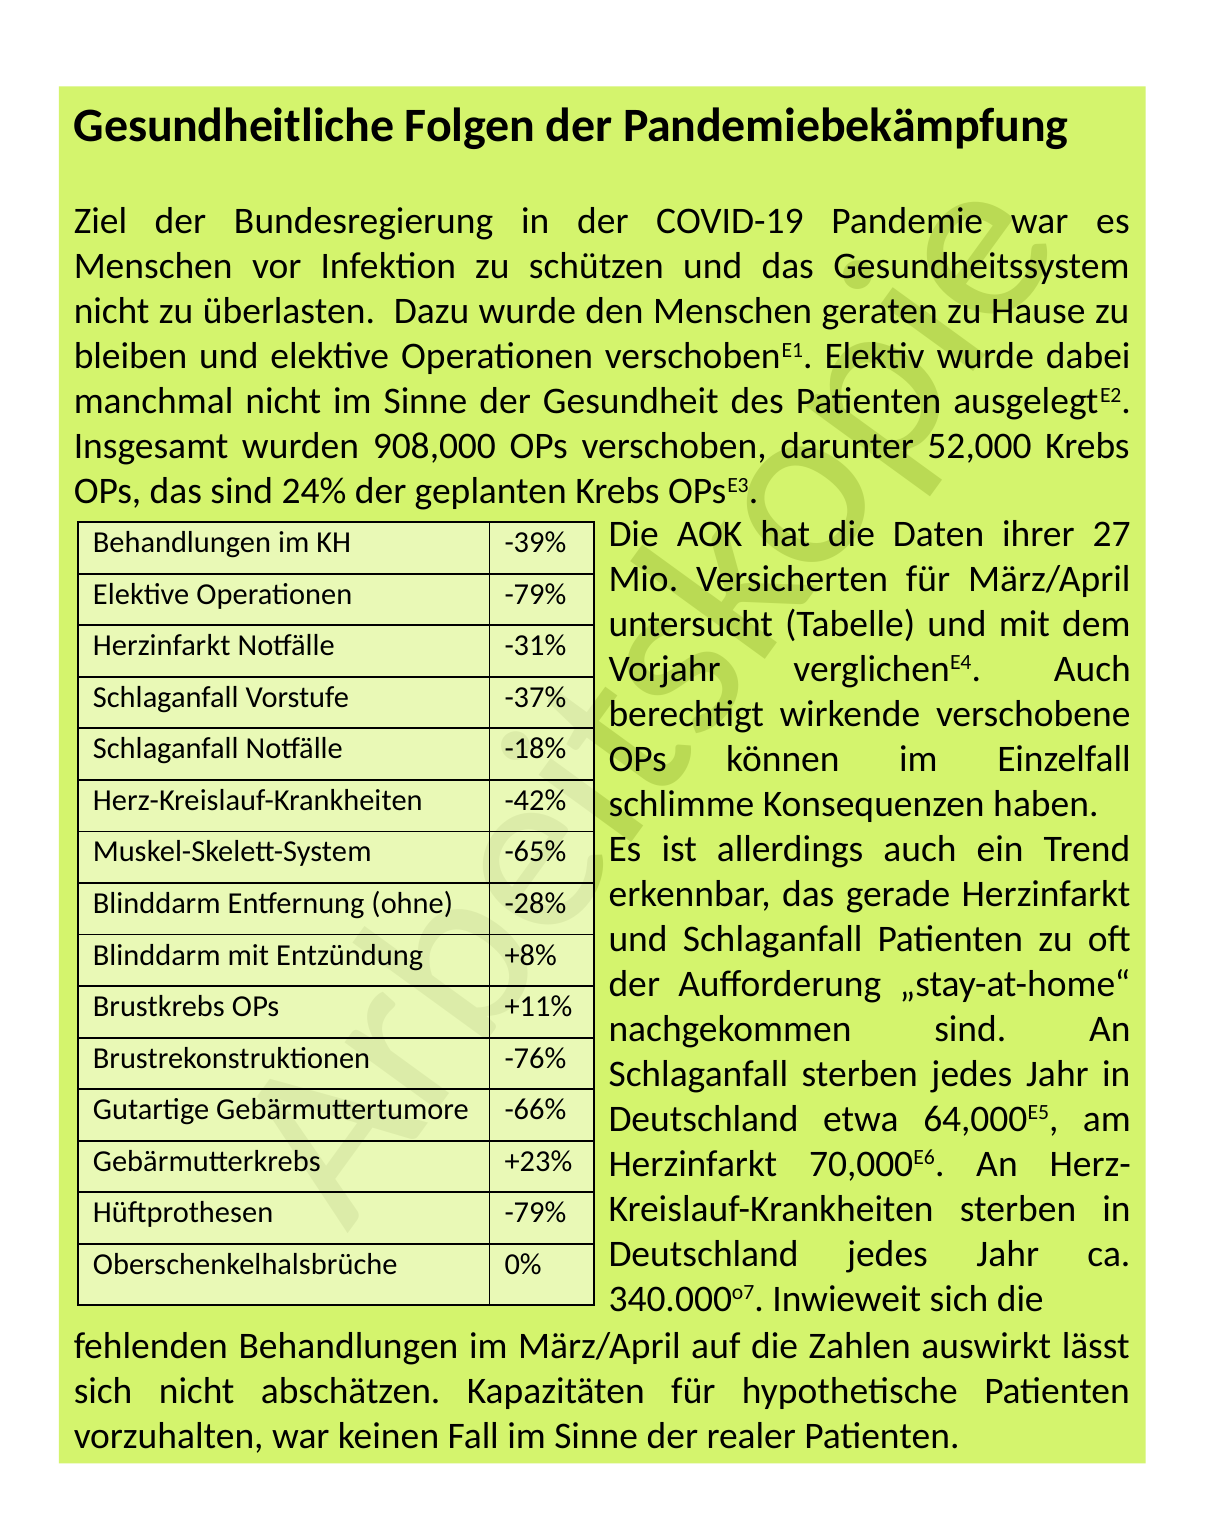

Gesundheitliche Folgen der Pandemiebekämpfung

Ziel der Bundesregierung in der COVID-19 Pandemie war es Menschen vor Infektion zu schützen und das Gesundheitssystem nicht zu überlasten.  Dazu wurde den Menschen geraten zu Hause zu bleiben und elektive Operationen verschobenE1. Elektiv wurde dabei manchmal nicht im Sinne der Gesundheit des Patienten ausgelegtE2. Insgesamt wurden 908,000 OPs verschoben, darunter 52,000 Krebs OPs, das sind 24% der geplanten Krebs OPsE3.

fehlenden Behandlungen im März/April auf die Zahlen auswirkt lässt sich nicht abschätzen. Kapazitäten für hypothetische Patienten vorzuhalten, war keinen Fall im Sinne der realer Patienten.
Die AOK hat die Daten ihrer 27 Mio. Versicherten für März/April untersucht (Tabelle) und mit dem Vorjahr verglichenE4. Auch berechtigt wirkende verschobene OPs können im Einzelfall schlimme Konsequenzen haben.
Es ist allerdings auch ein Trend erkennbar, das gerade Herzinfarkt und Schlaganfall Patienten zu oft der Aufforderung „stay-at-home“ nachgekommen sind. An Schlaganfall sterben jedes Jahr in Deutschland etwa 64,000E5, am Herzinfarkt 70,000E6. An Herz-Kreislauf-Krankheiten sterben in Deutschland jedes Jahr ca. 340.000o7. Inwieweit sich die
| Behandlungen im KH | -39% |
| --- | --- |
| Elektive Operationen | -79% |
| Herzinfarkt Notfälle | -31% |
| Schlaganfall Vorstufe | -37% |
| Schlaganfall Notfälle | -18% |
| Herz-Kreislauf-Krankheiten | -42% |
| Muskel-Skelett-System | -65% |
| Blinddarm Entfernung (ohne) | -28% |
| Blinddarm mit Entzündung | +8% |
| Brustkrebs OPs | +11% |
| Brustrekonstruktionen | -76% |
| Gutartige Gebärmuttertumore | -66% |
| Gebärmutterkrebs | +23% |
| Hüftprothesen | -79% |
| Oberschenkelhalsbrüche | 0% |